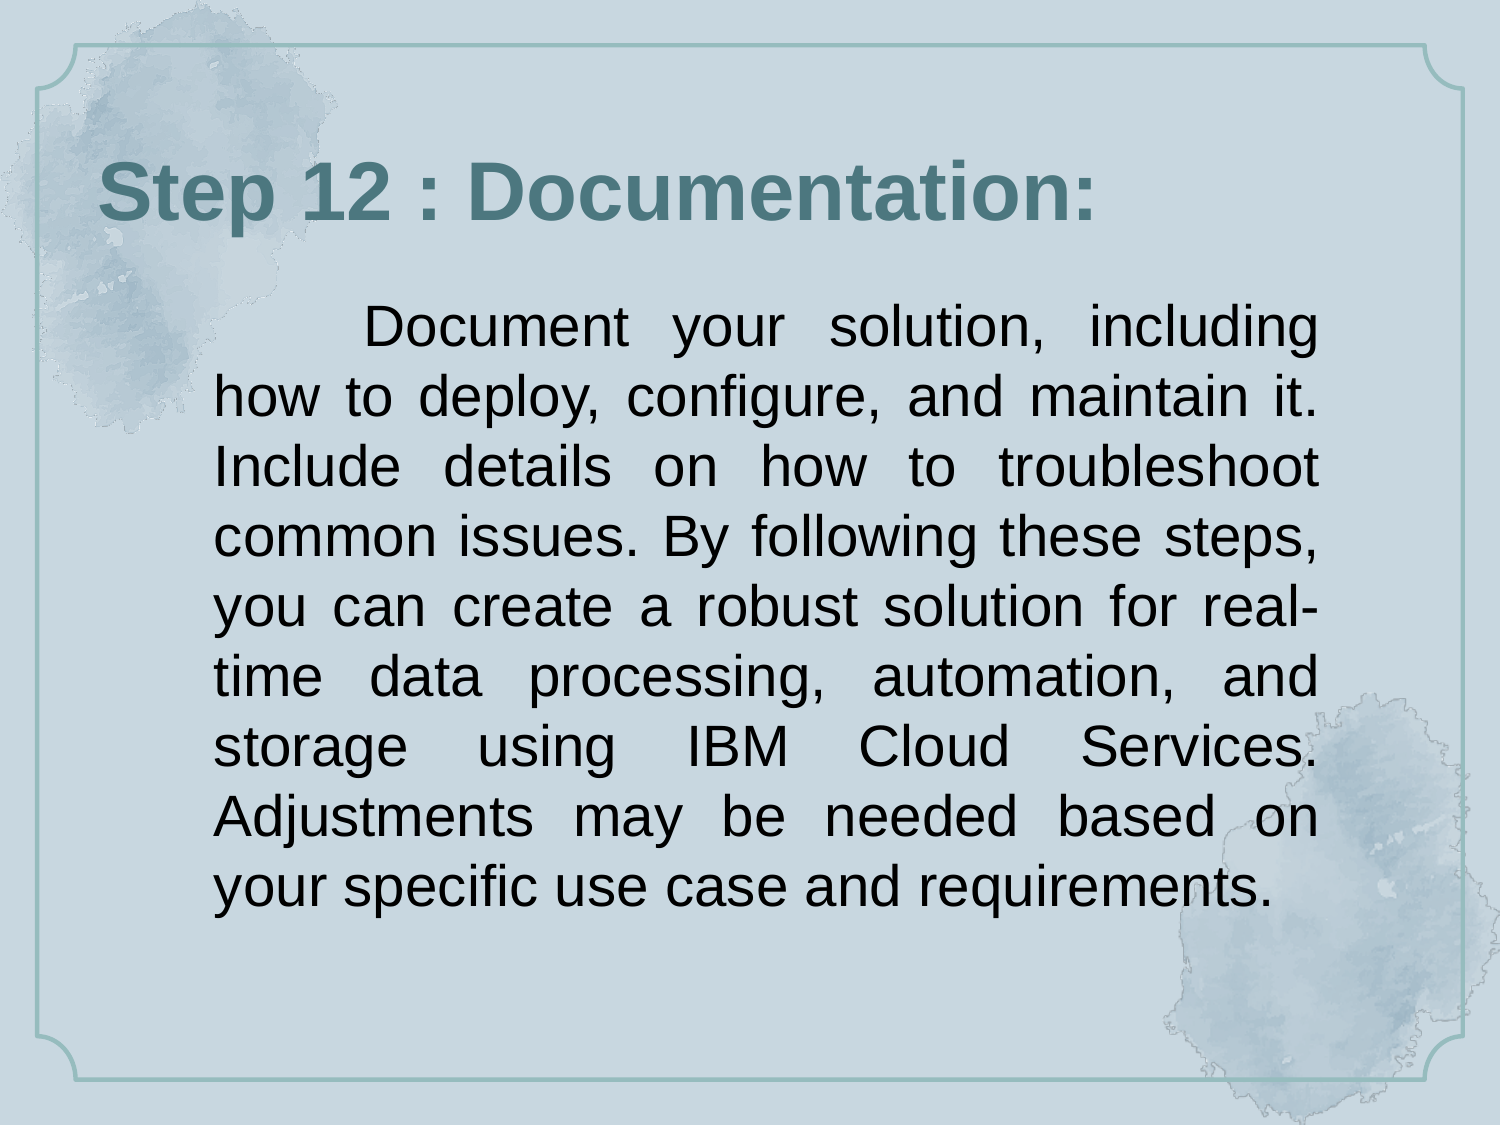

# Step 12 : Documentation:
	Document your solution, including how to deploy, configure, and maintain it. Include details on how to troubleshoot common issues. By following these steps, you can create a robust solution for real-time data processing, automation, and storage using IBM Cloud Services. Adjustments may be needed based on your specific use case and requirements.